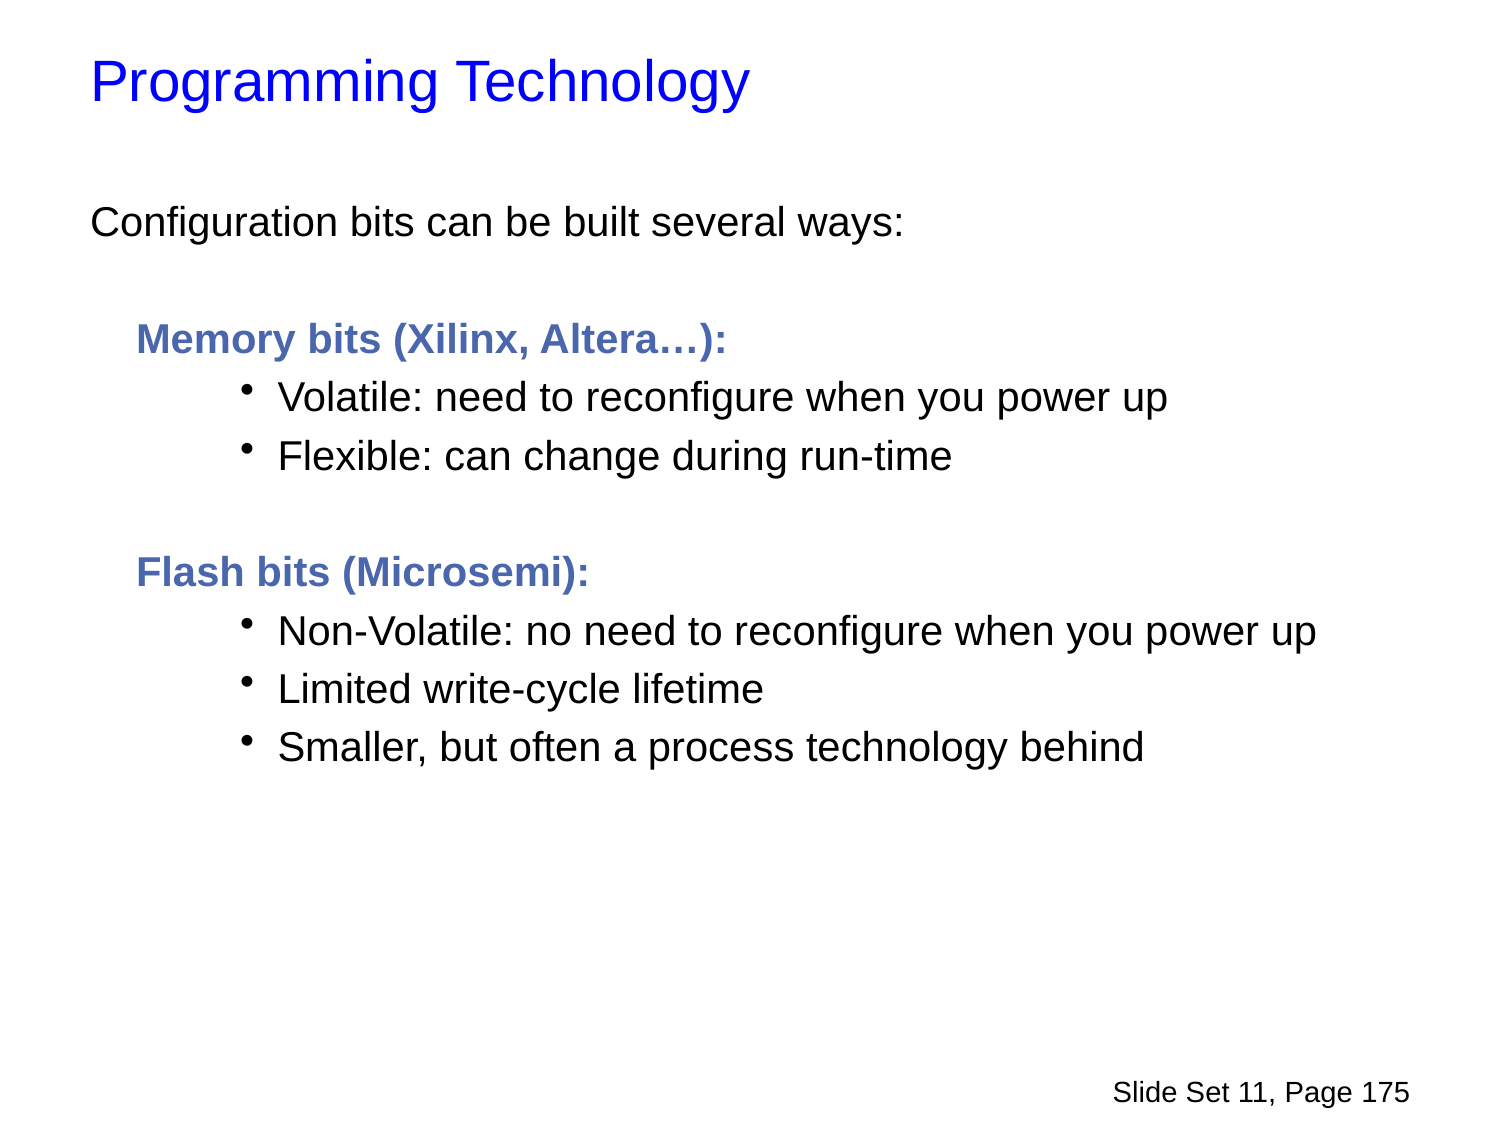

Programming Technology
Configuration bits can be built several ways:

    Memory bits (Xilinx, Altera…):
Volatile: need to reconfigure when you power up
Flexible: can change during run-time

    Flash bits (Microsemi):
Non-Volatile: no need to reconfigure when you power up
Limited write-cycle lifetime
Smaller, but often a process technology behind

Slide Set 11, Page 175